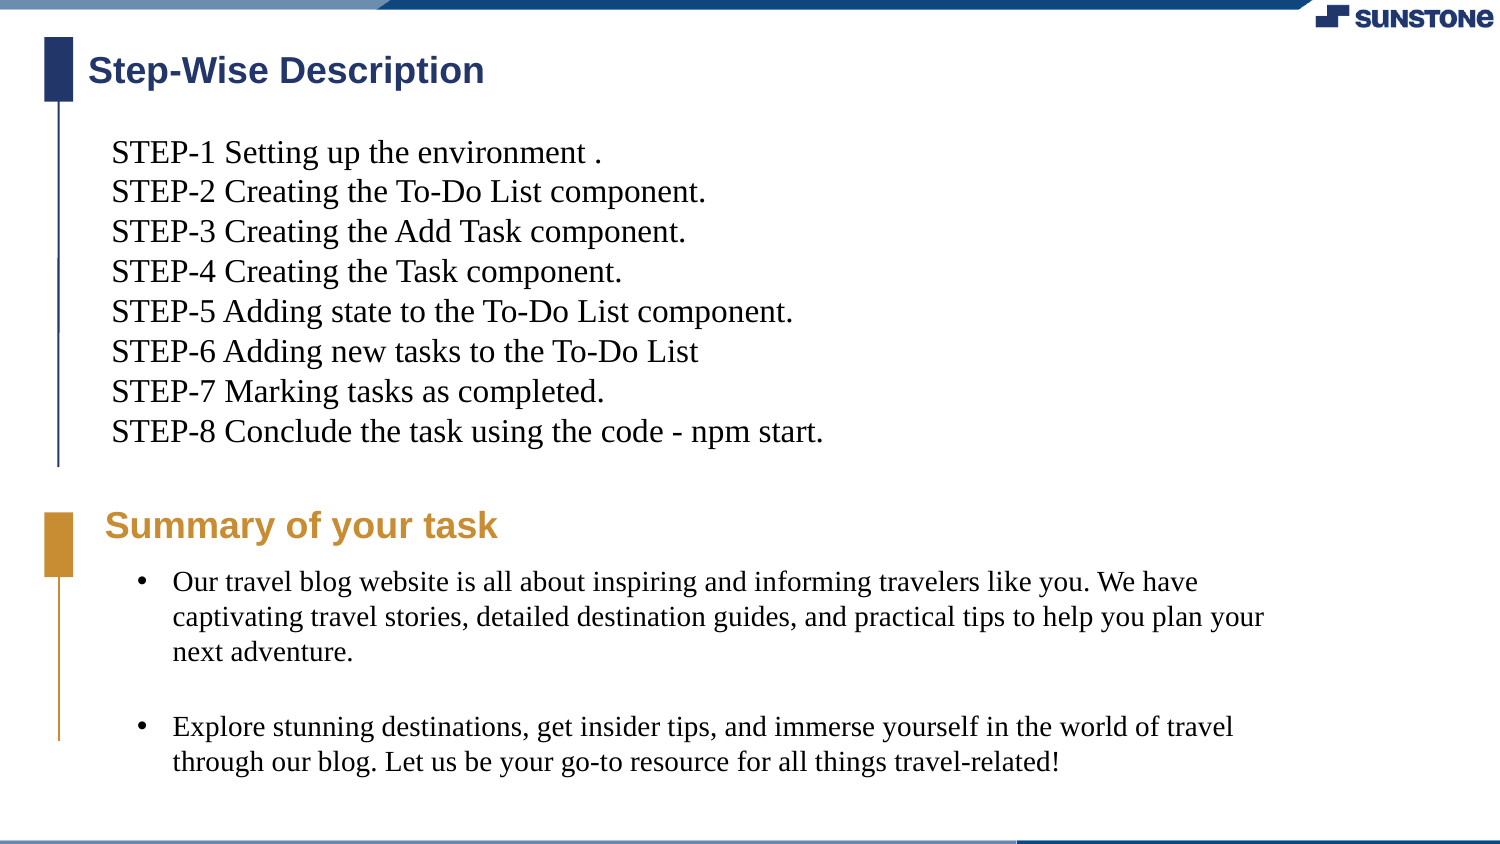

Step-Wise Description
STEP-1 Setting up the environment .
STEP-2 Creating the To-Do List component.
STEP-3 Creating the Add Task component.
STEP-4 Creating the Task component.
STEP-5 Adding state to the To-Do List component.
STEP-6 Adding new tasks to the To-Do List
STEP-7 Marking tasks as completed.
STEP-8 Conclude the task using the code - npm start.
Summary of your task
Our travel blog website is all about inspiring and informing travelers like you. We have captivating travel stories, detailed destination guides, and practical tips to help you plan your next adventure.

Explore stunning destinations, get insider tips, and immerse yourself in the world of travel through our blog. Let us be your go-to resource for all things travel-related!